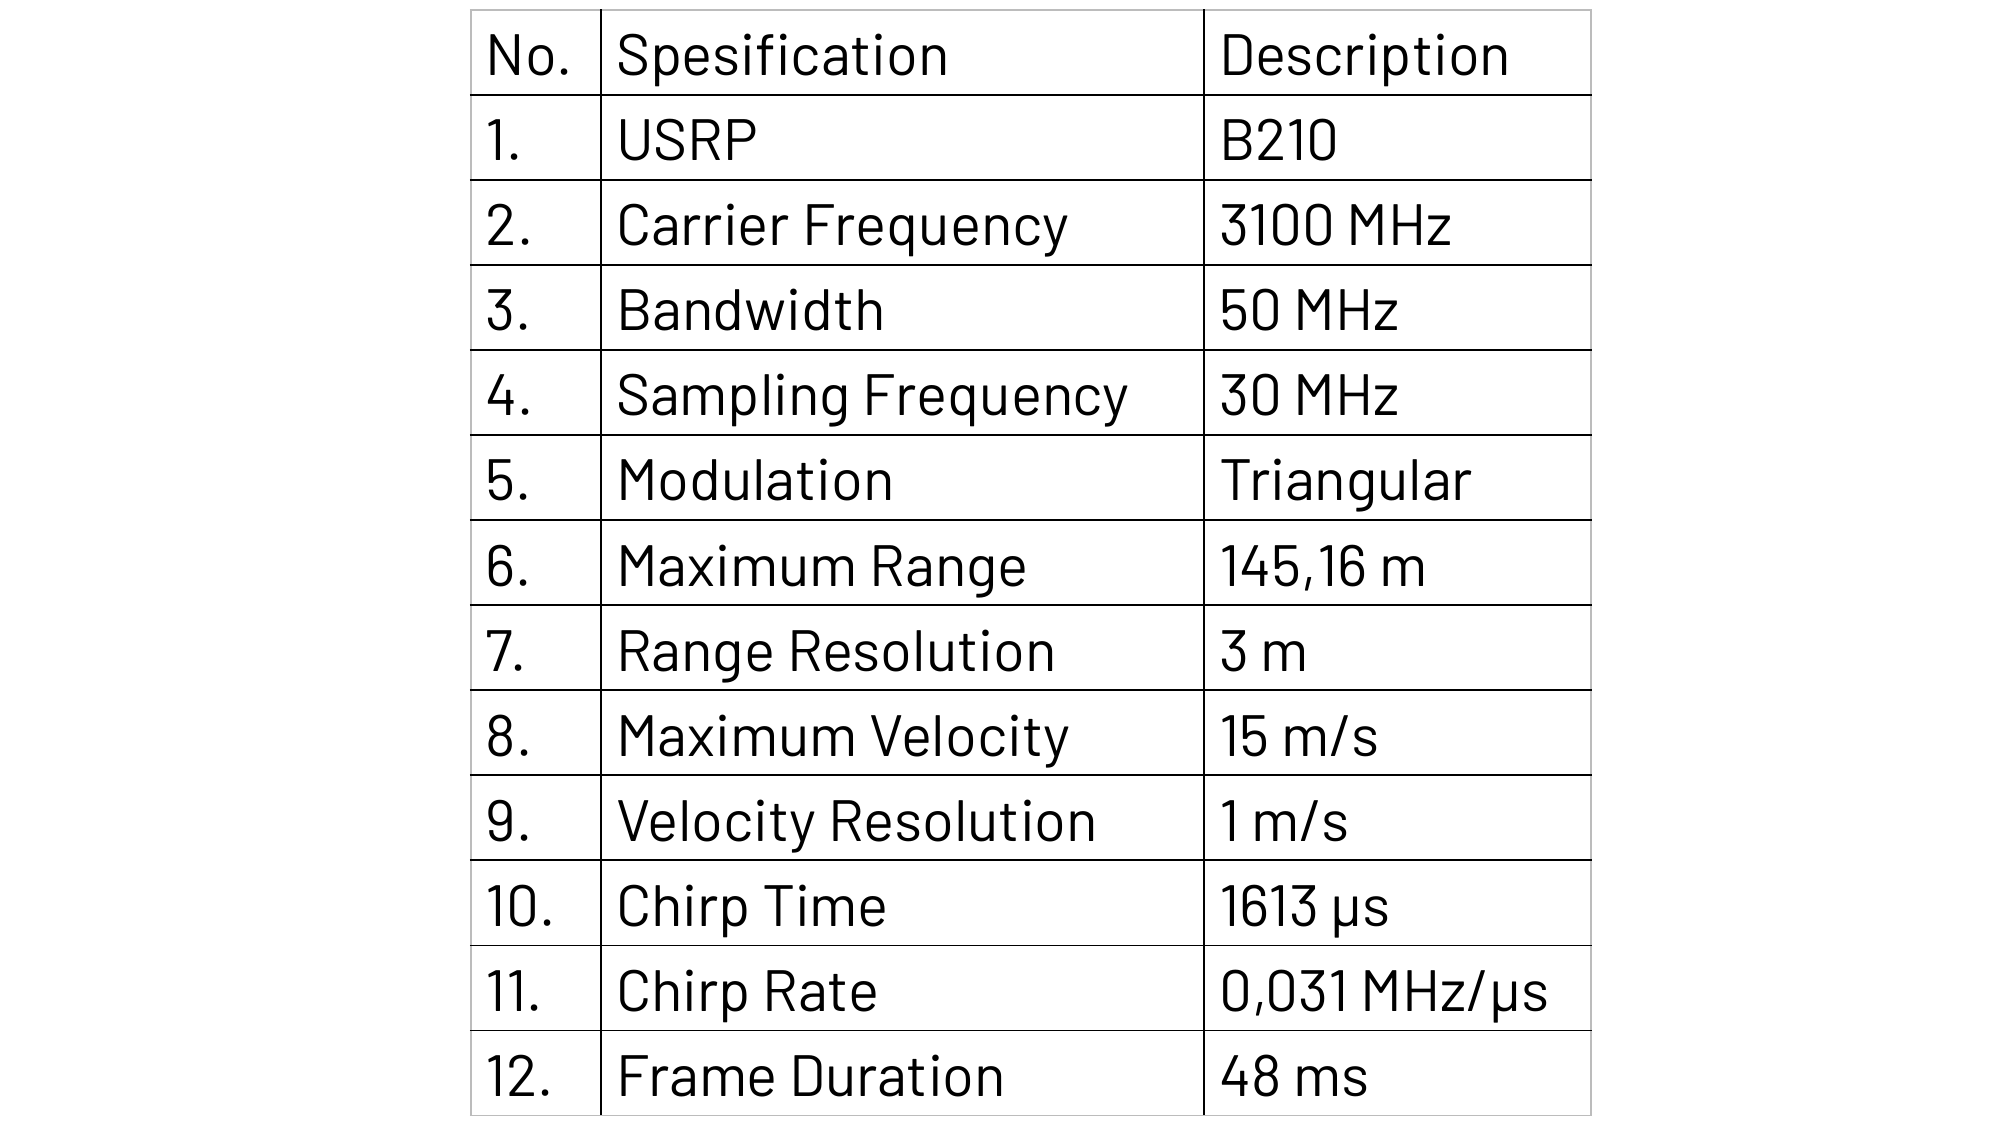

| No. | Spesification | Description |
| --- | --- | --- |
| 1. | USRP | B210 |
| 2. | Carrier Frequency | 3100 MHz |
| 3. | Bandwidth | 50 MHz |
| 4. | Sampling Frequency | 30 MHz |
| 5. | Modulation | Triangular |
| 6. | Maximum Range | 145,16 m |
| 7. | Range Resolution | 3 m |
| 8. | Maximum Velocity | 15 m/s |
| 9. | Velocity Resolution | 1 m/s |
| 10. | Chirp Time | 1613 µs |
| 11. | Chirp Rate | 0,031 MHz/µs |
| 12. | Frame Duration | 48 ms |